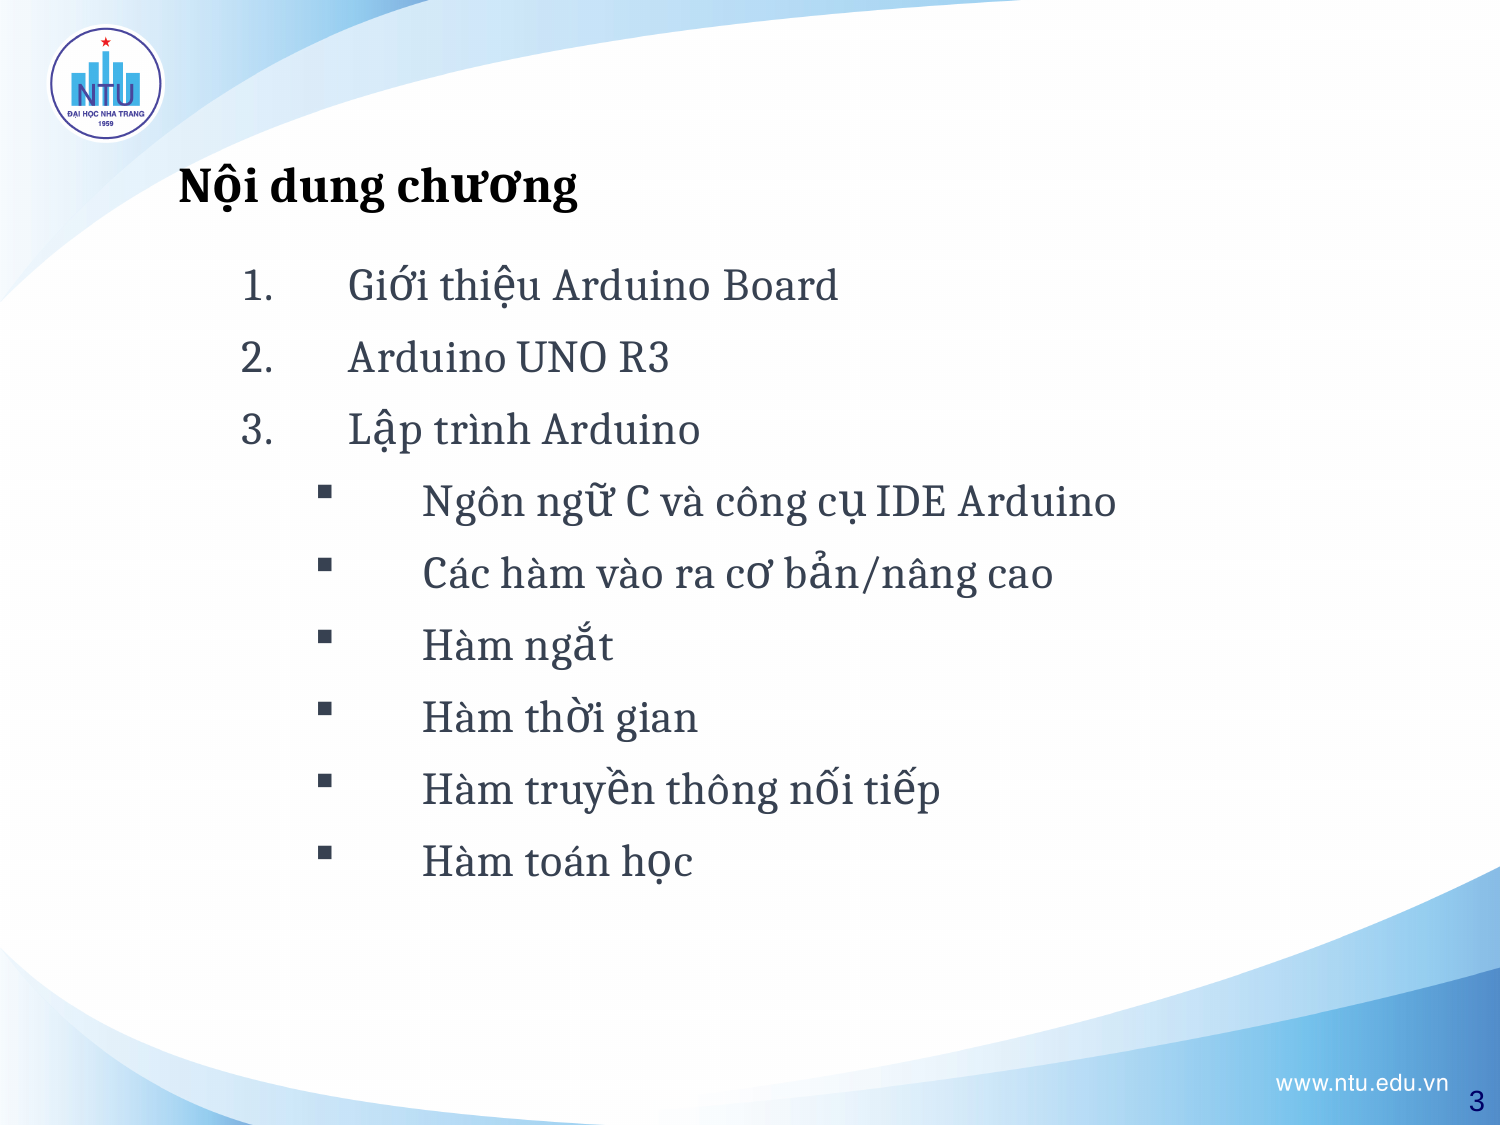

Nội dung chương
Giới thiệu Arduino Board
Arduino UNO R3
Lập trình Arduino
Ngôn ngữ C và công cụ IDE Arduino
Các hàm vào ra cơ bản/nâng cao
Hàm ngắt
Hàm thời gian
Hàm truyền thông nối tiếp
Hàm toán học

3